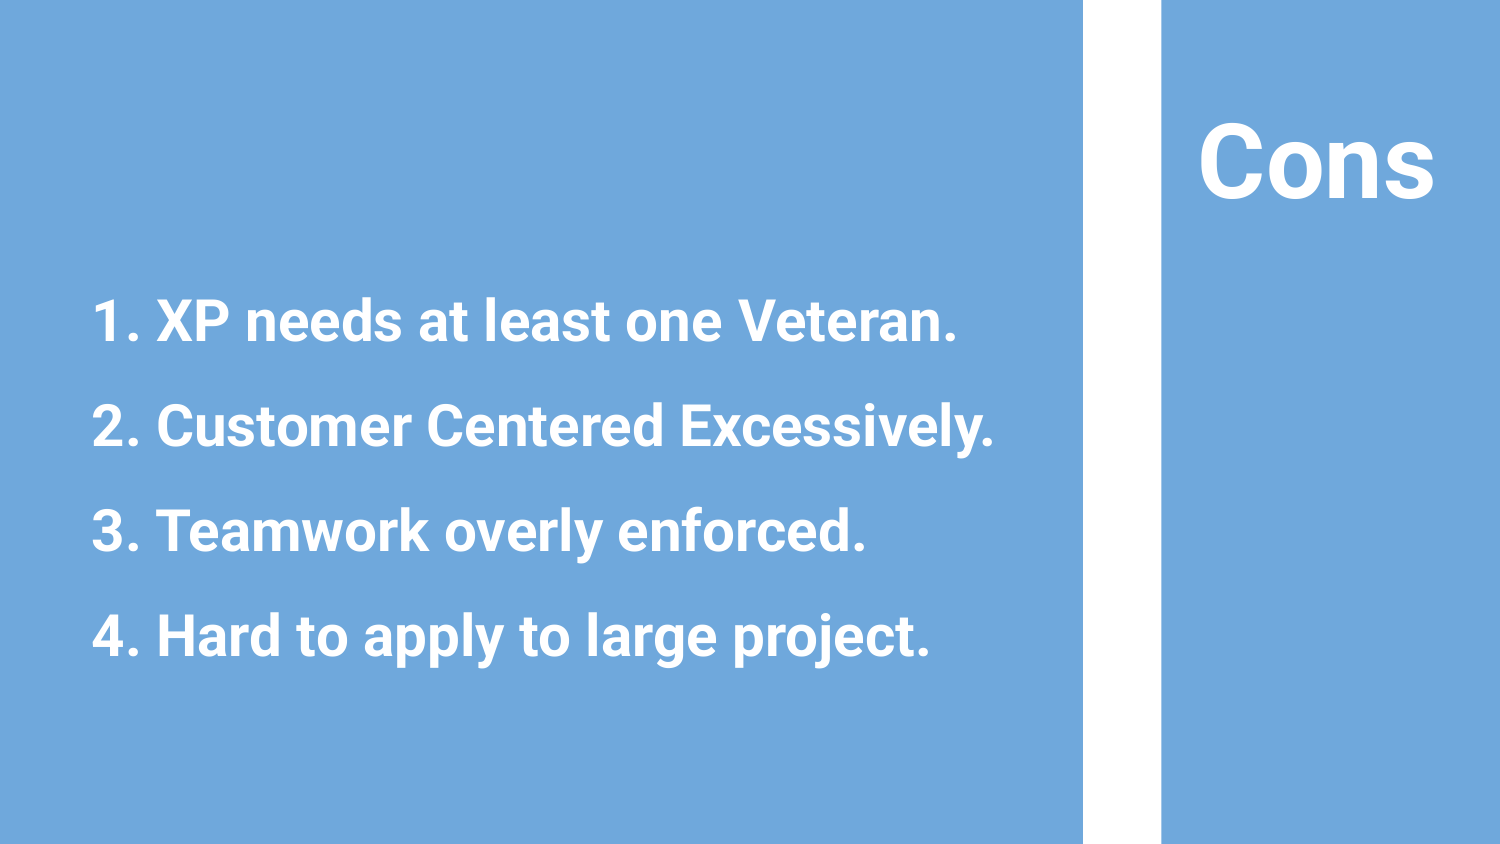

Cons
1. XP needs at least one Veteran.
2. Customer Centered Excessively.
3. Teamwork overly enforced.
4. Hard to apply to large project.